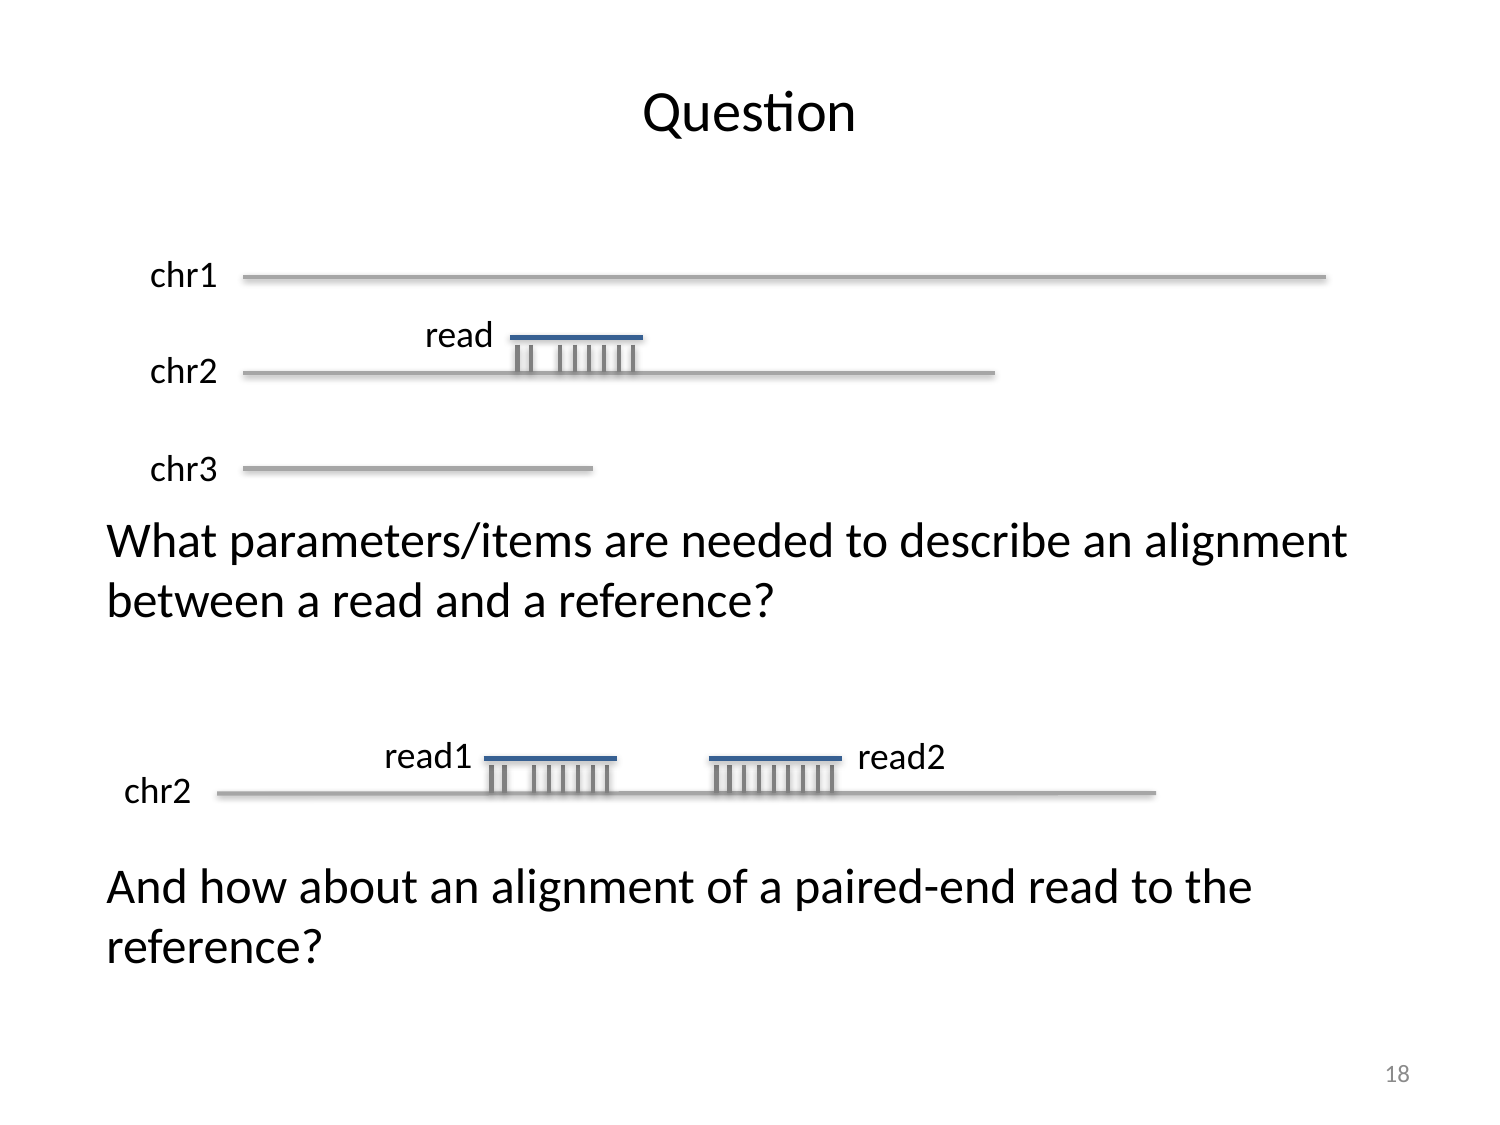

# Question
chr1
read
chr2
chr3
What parameters/items are needed to describe an alignment between a read and a reference?
read1
read2
chr2
And how about an alignment of a paired-end read to the reference?
18